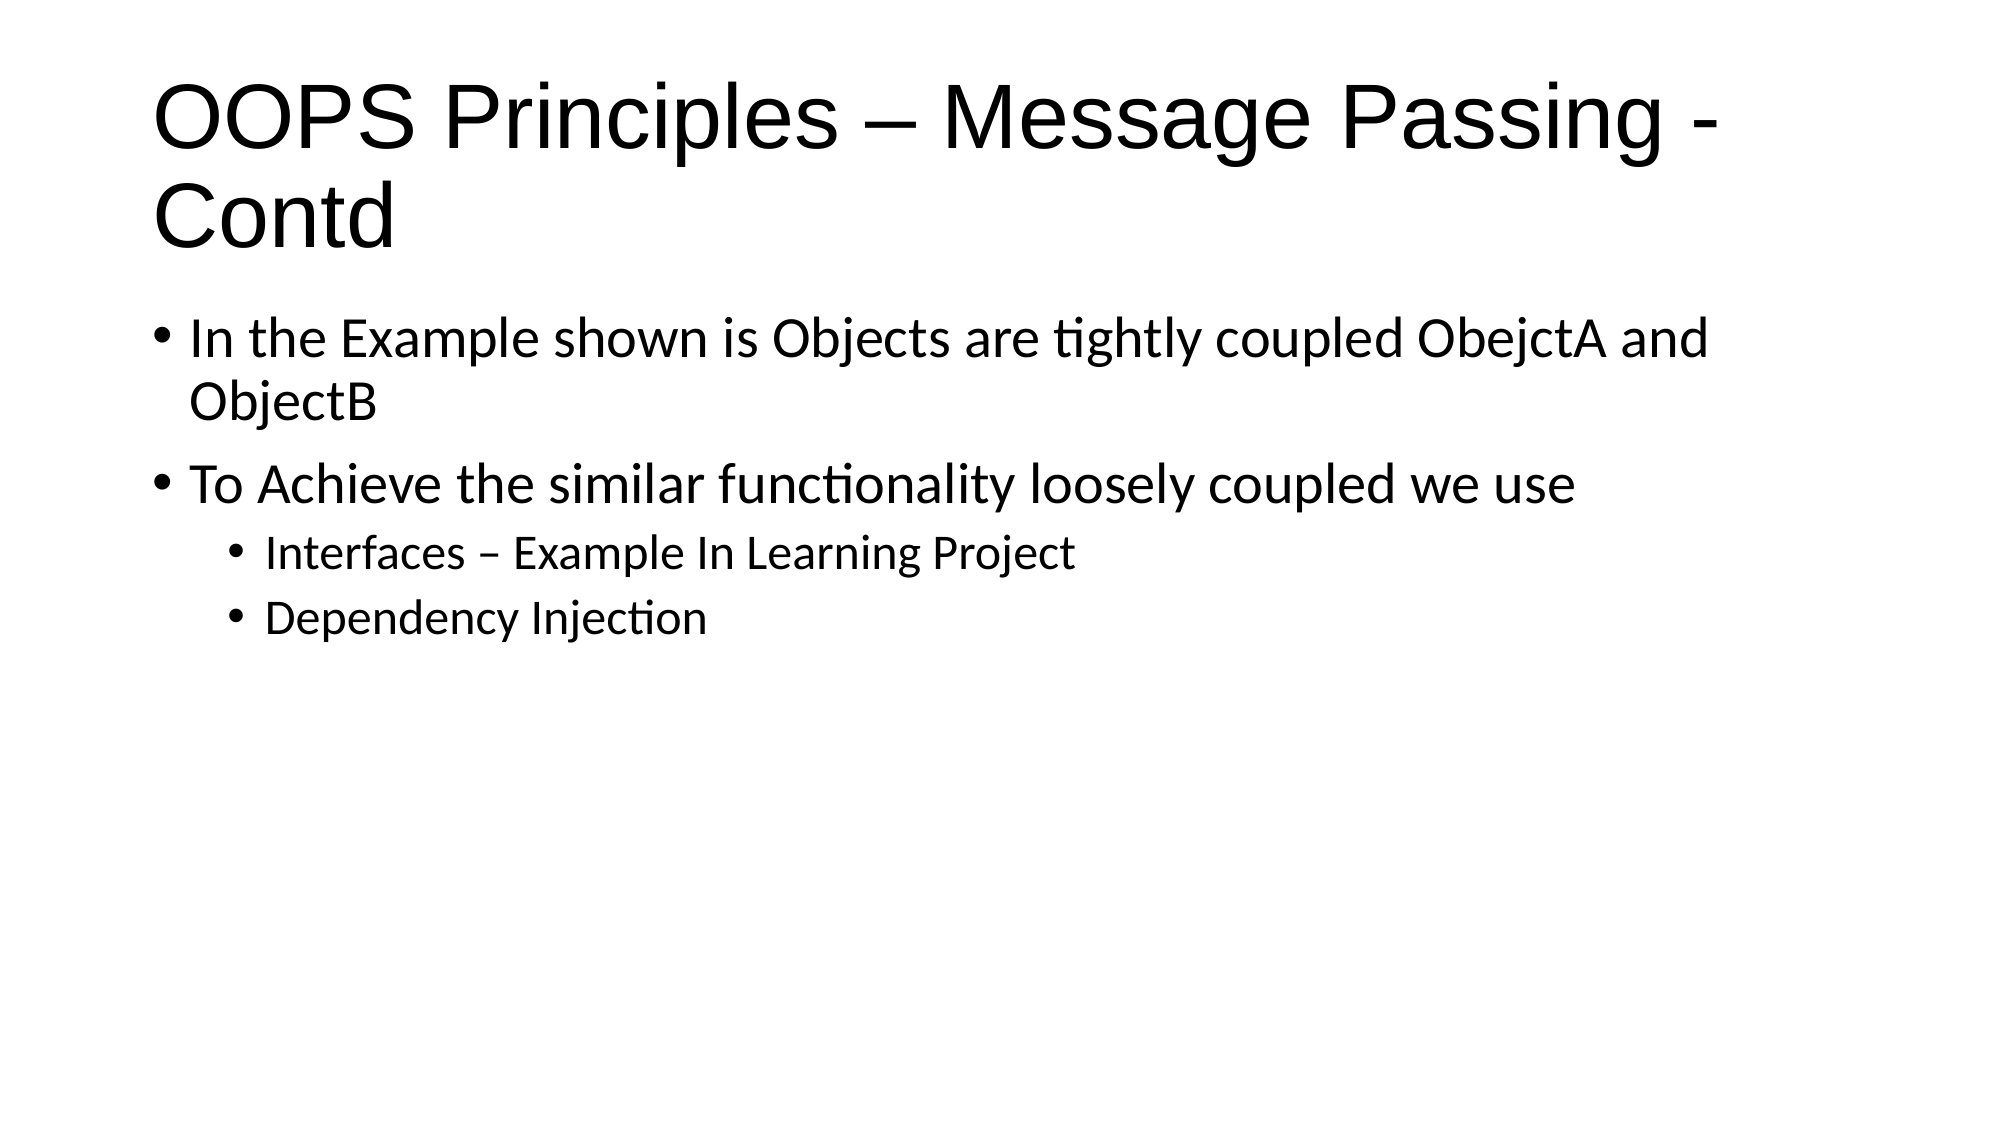

# OOPS Principles – Message Passing - Contd
In the Example shown is Objects are tightly coupled ObejctA and ObjectB
To Achieve the similar functionality loosely coupled we use
Interfaces – Example In Learning Project
Dependency Injection